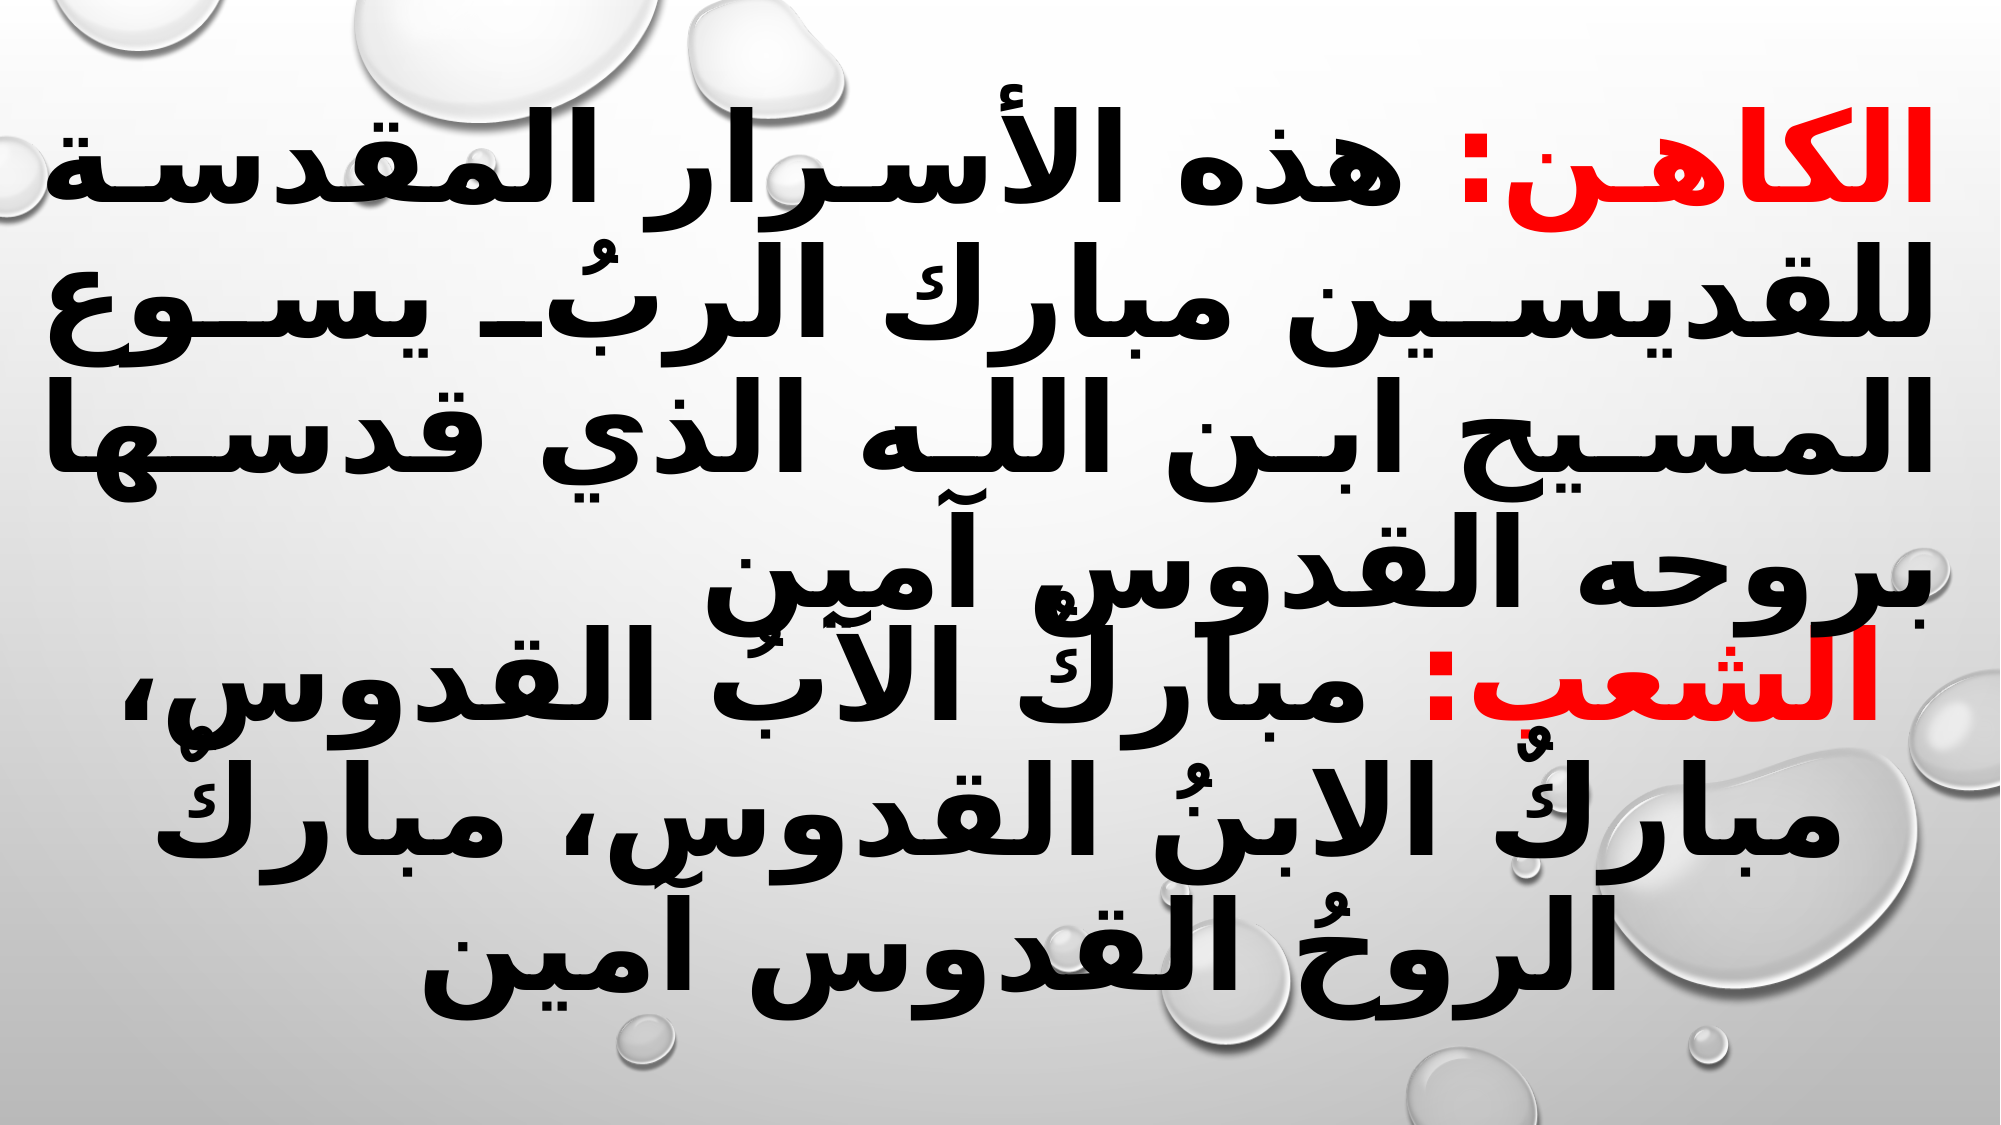

الكاهن: هذه الأسرار المقدسة للقديسين مبارك الربُ يسوع المسيح ابن الله الذي قدسها بروحه القدوس آمين
الشعب: مباركٌ الآبُ القدوس، مباركٌ الابنُ القدوس، مباركٌ الروحُ القدوس آمين